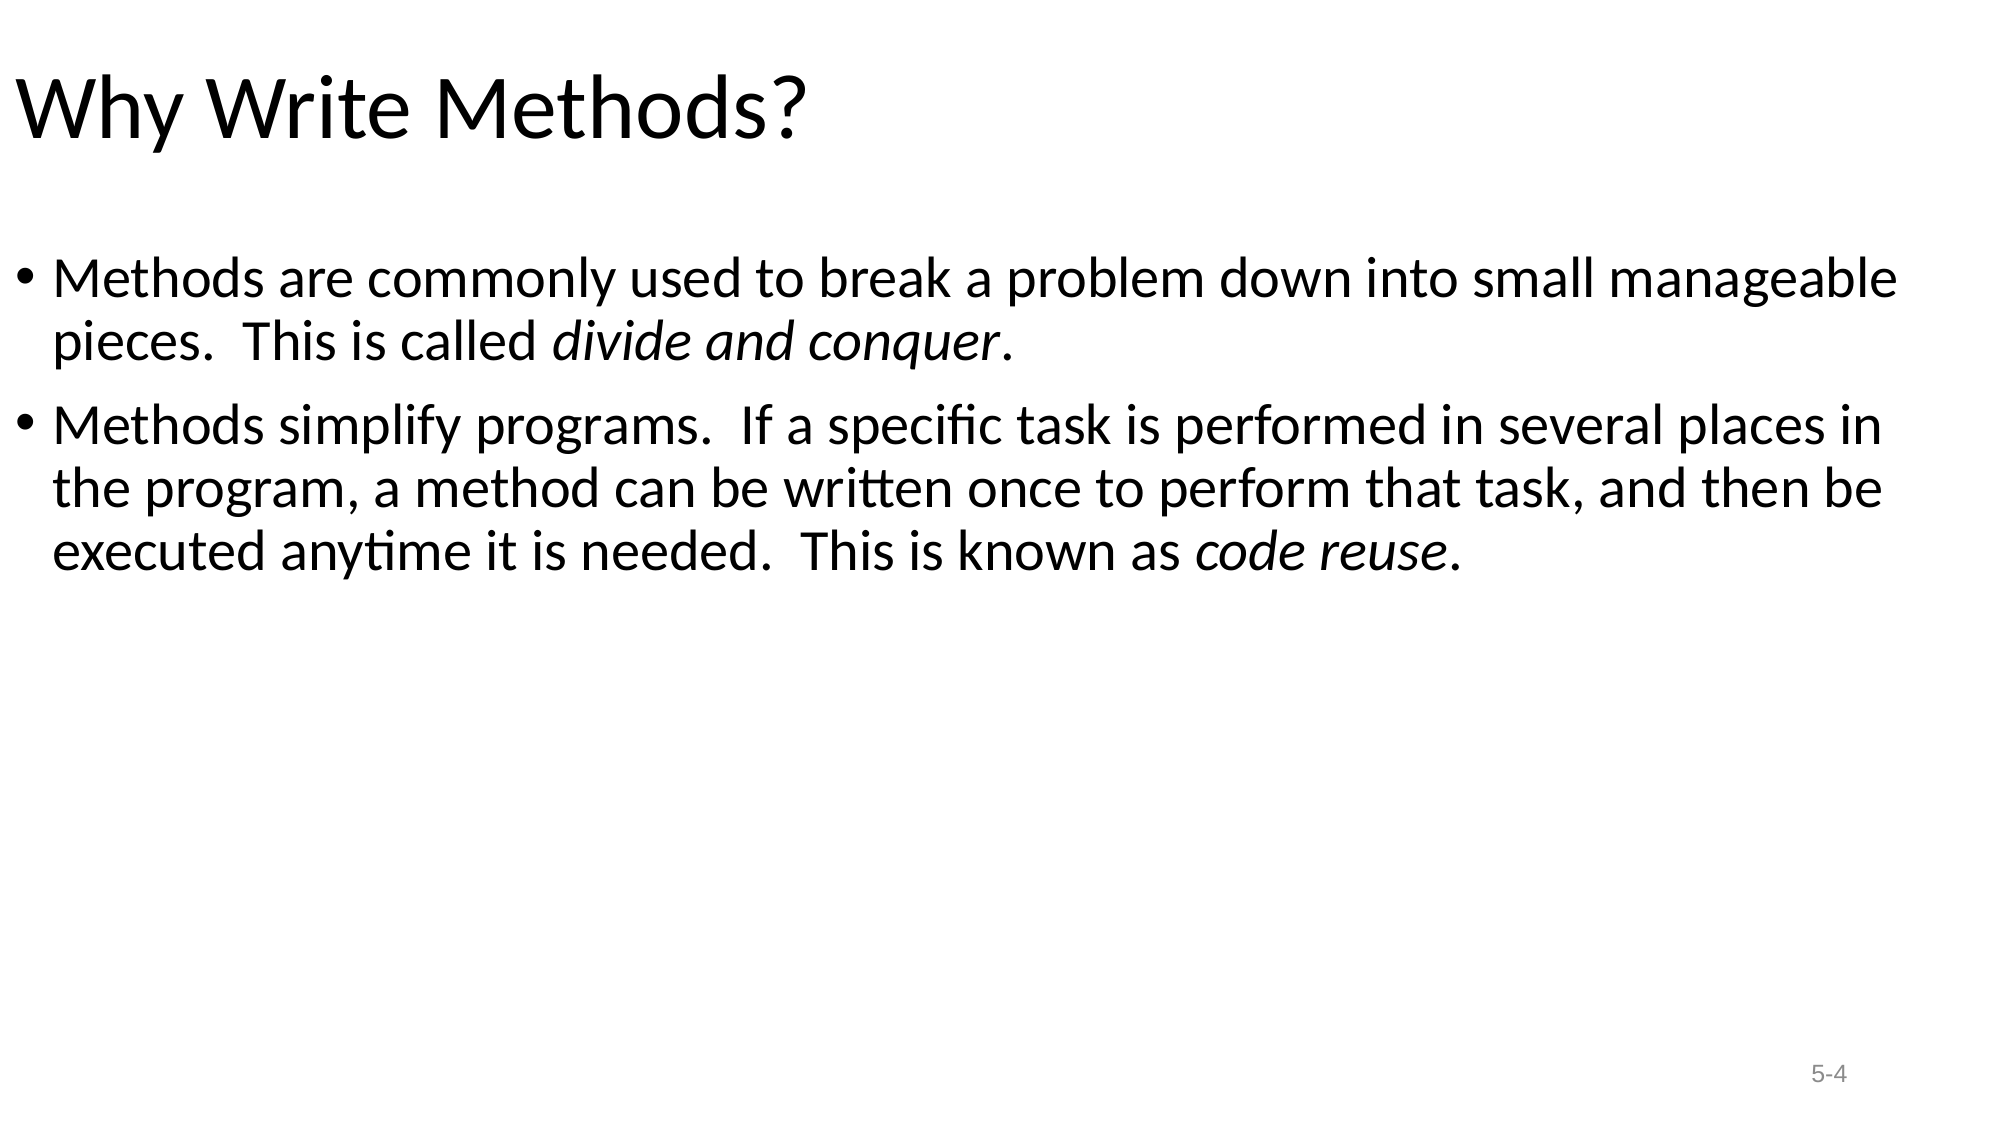

Why Write Methods?
Methods are commonly used to break a problem down into small manageable pieces.  This is called divide and conquer.
Methods simplify programs.  If a specific task is performed in several places in the program, a method can be written once to perform that task, and then be executed anytime it is needed.  This is known as code reuse.
5-4